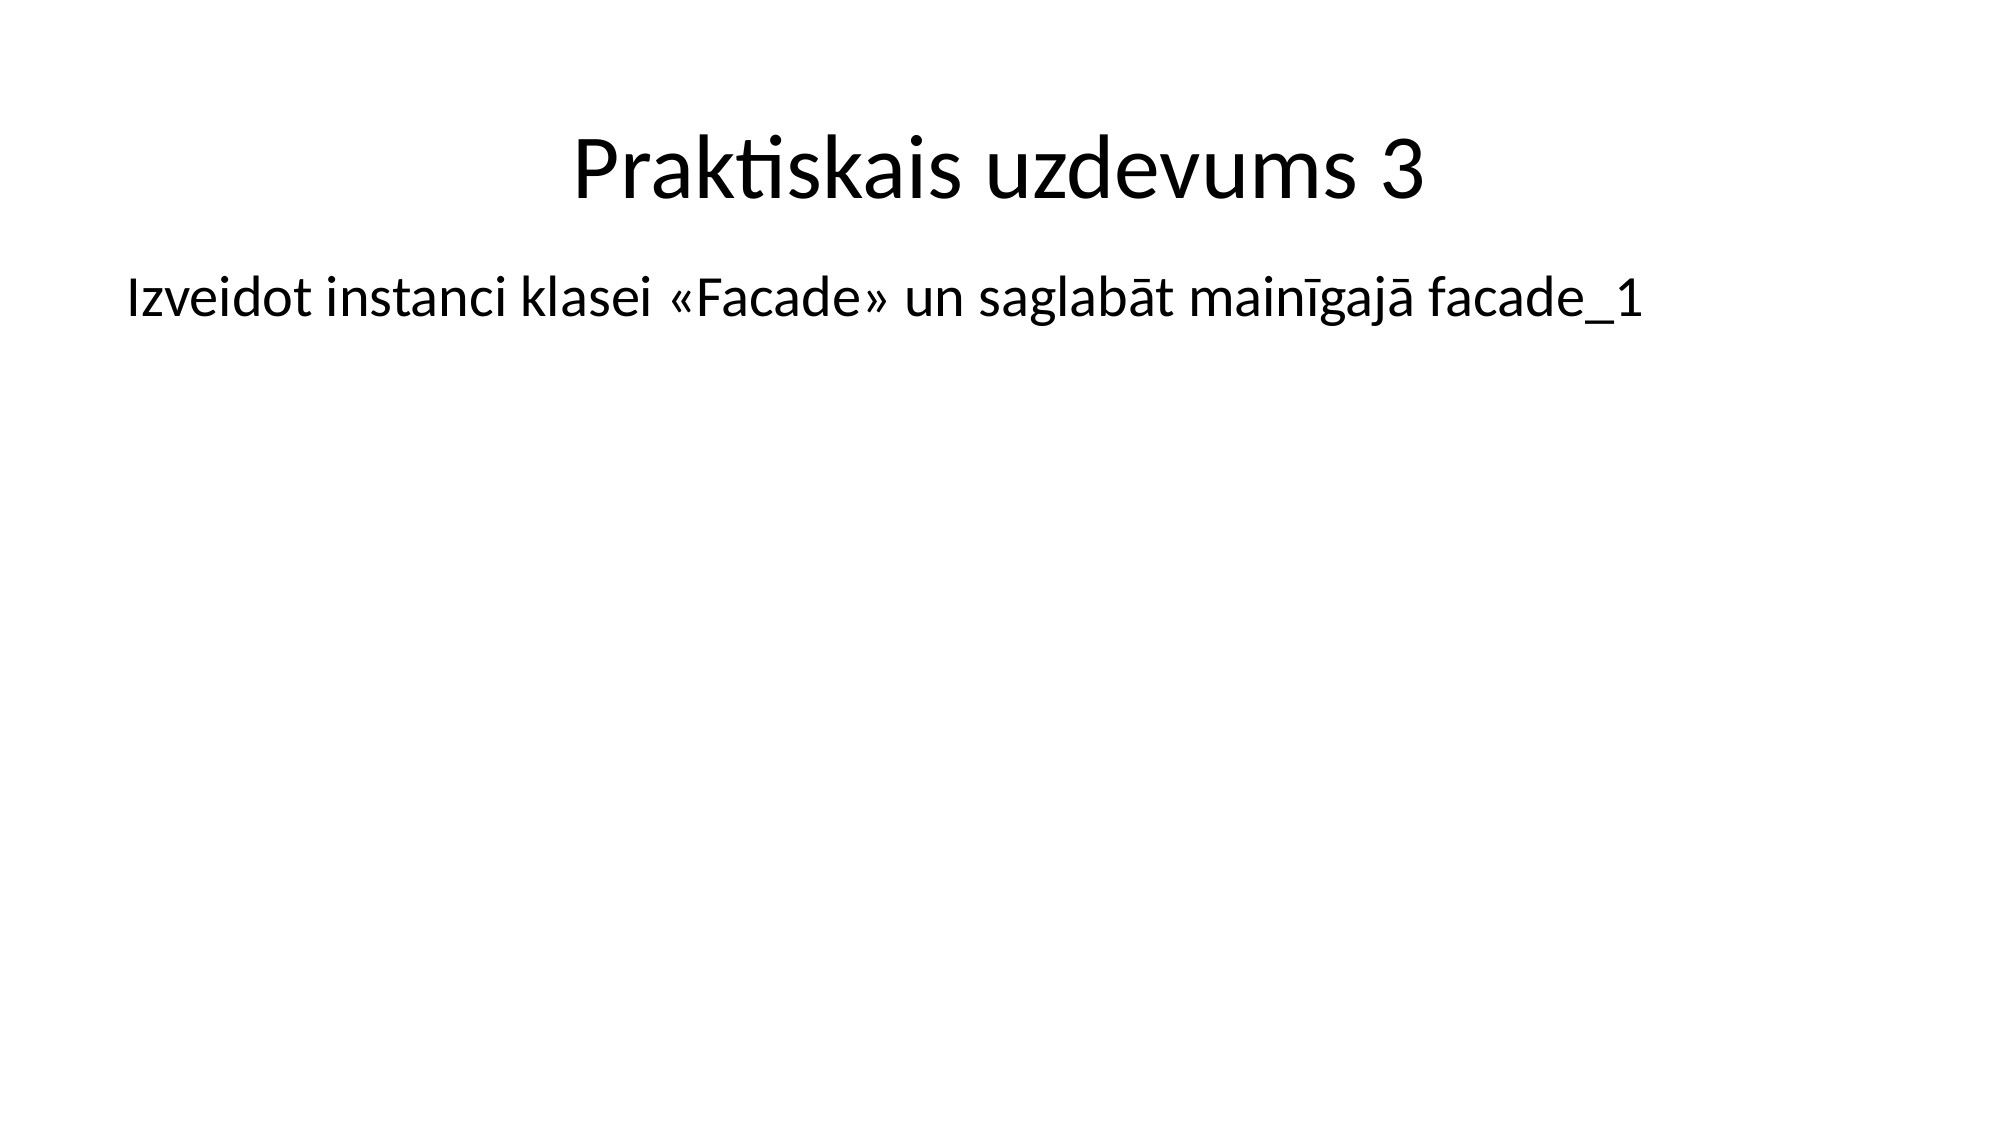

# Praktiskais uzdevums 3
Izveidot instanci klasei «Facade» un saglabāt mainīgajā facade_1